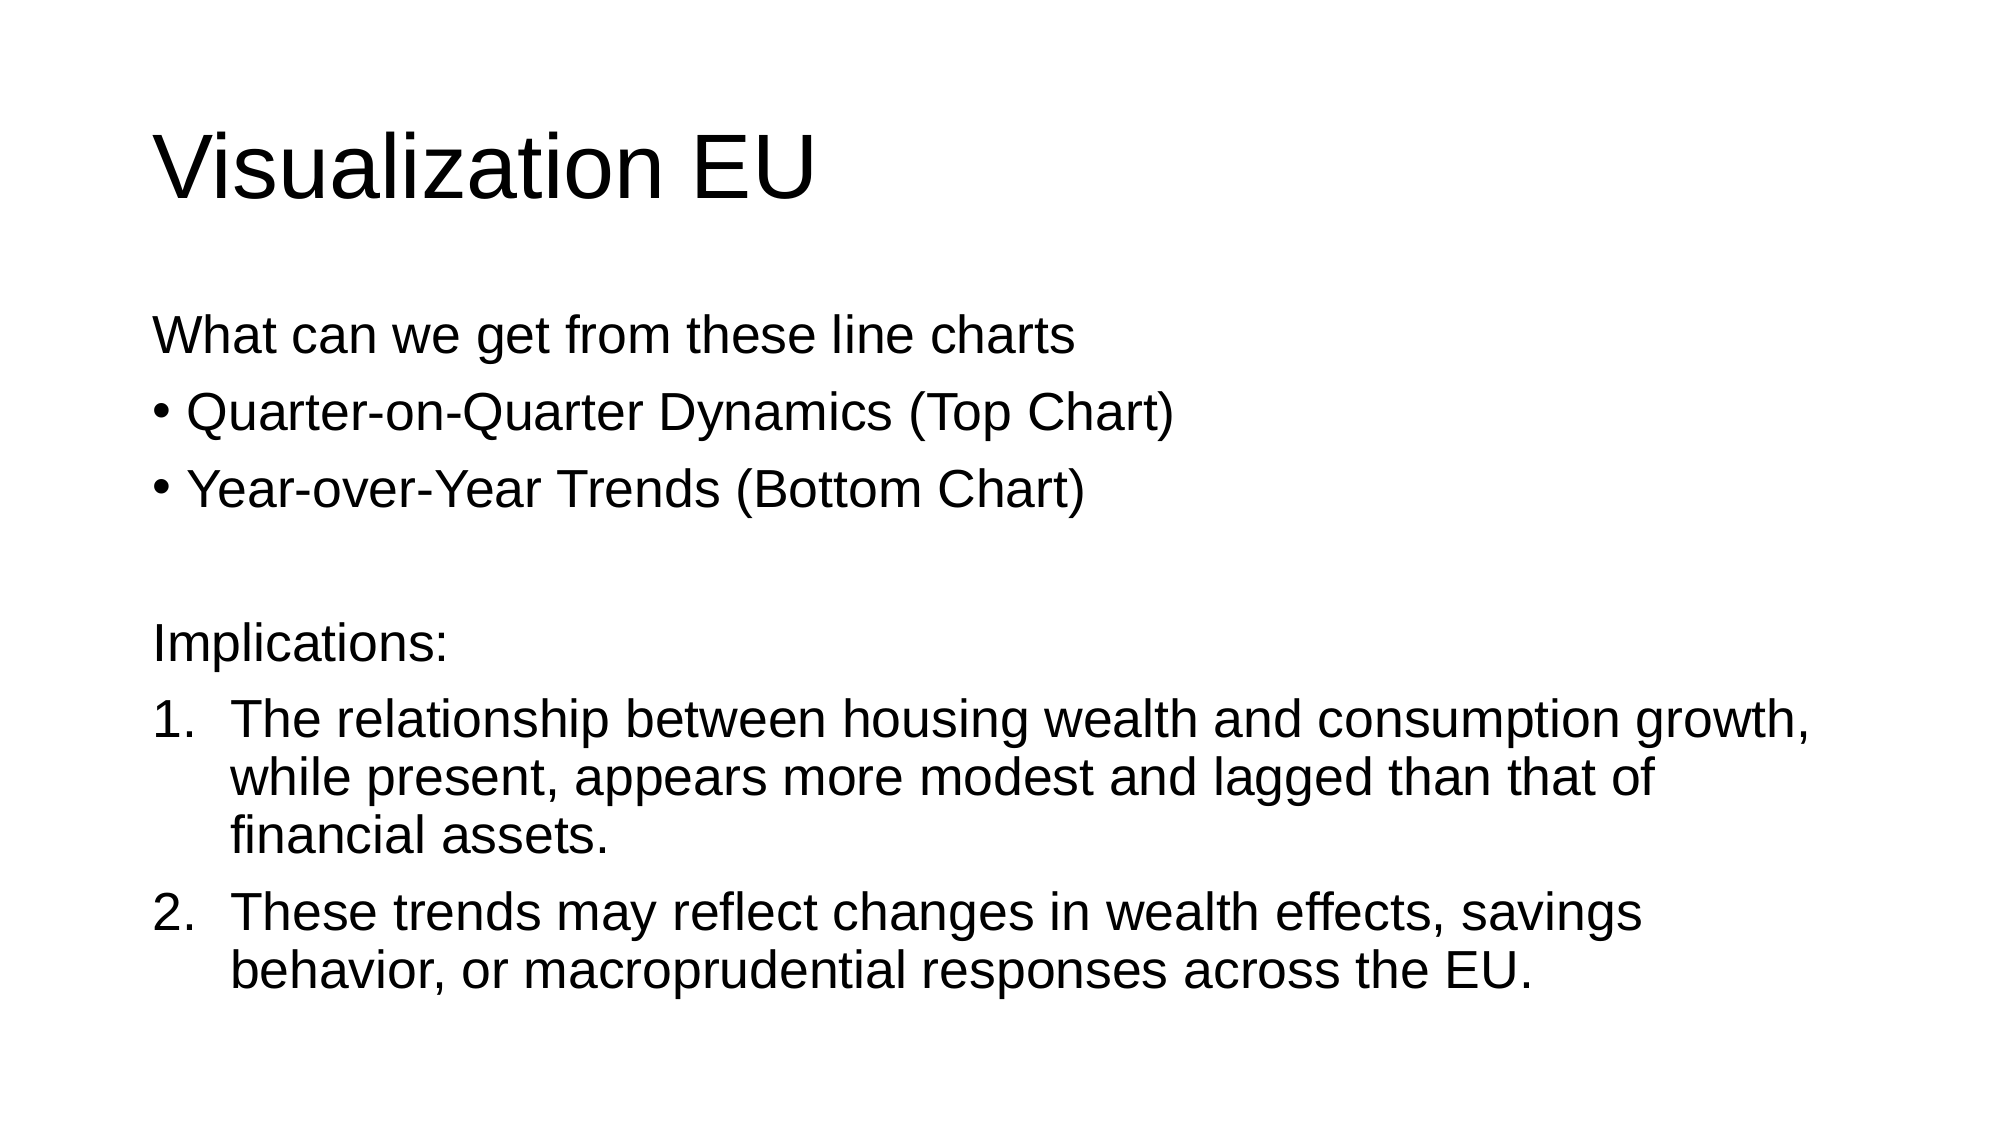

# Visualization EU
What can we get from these line charts
Quarter-on-Quarter Dynamics (Top Chart)
Year-over-Year Trends (Bottom Chart)

Implications:
The relationship between housing wealth and consumption growth, while present, appears more modest and lagged than that of financial assets.
These trends may reflect changes in wealth effects, savings behavior, or macroprudential responses across the EU.